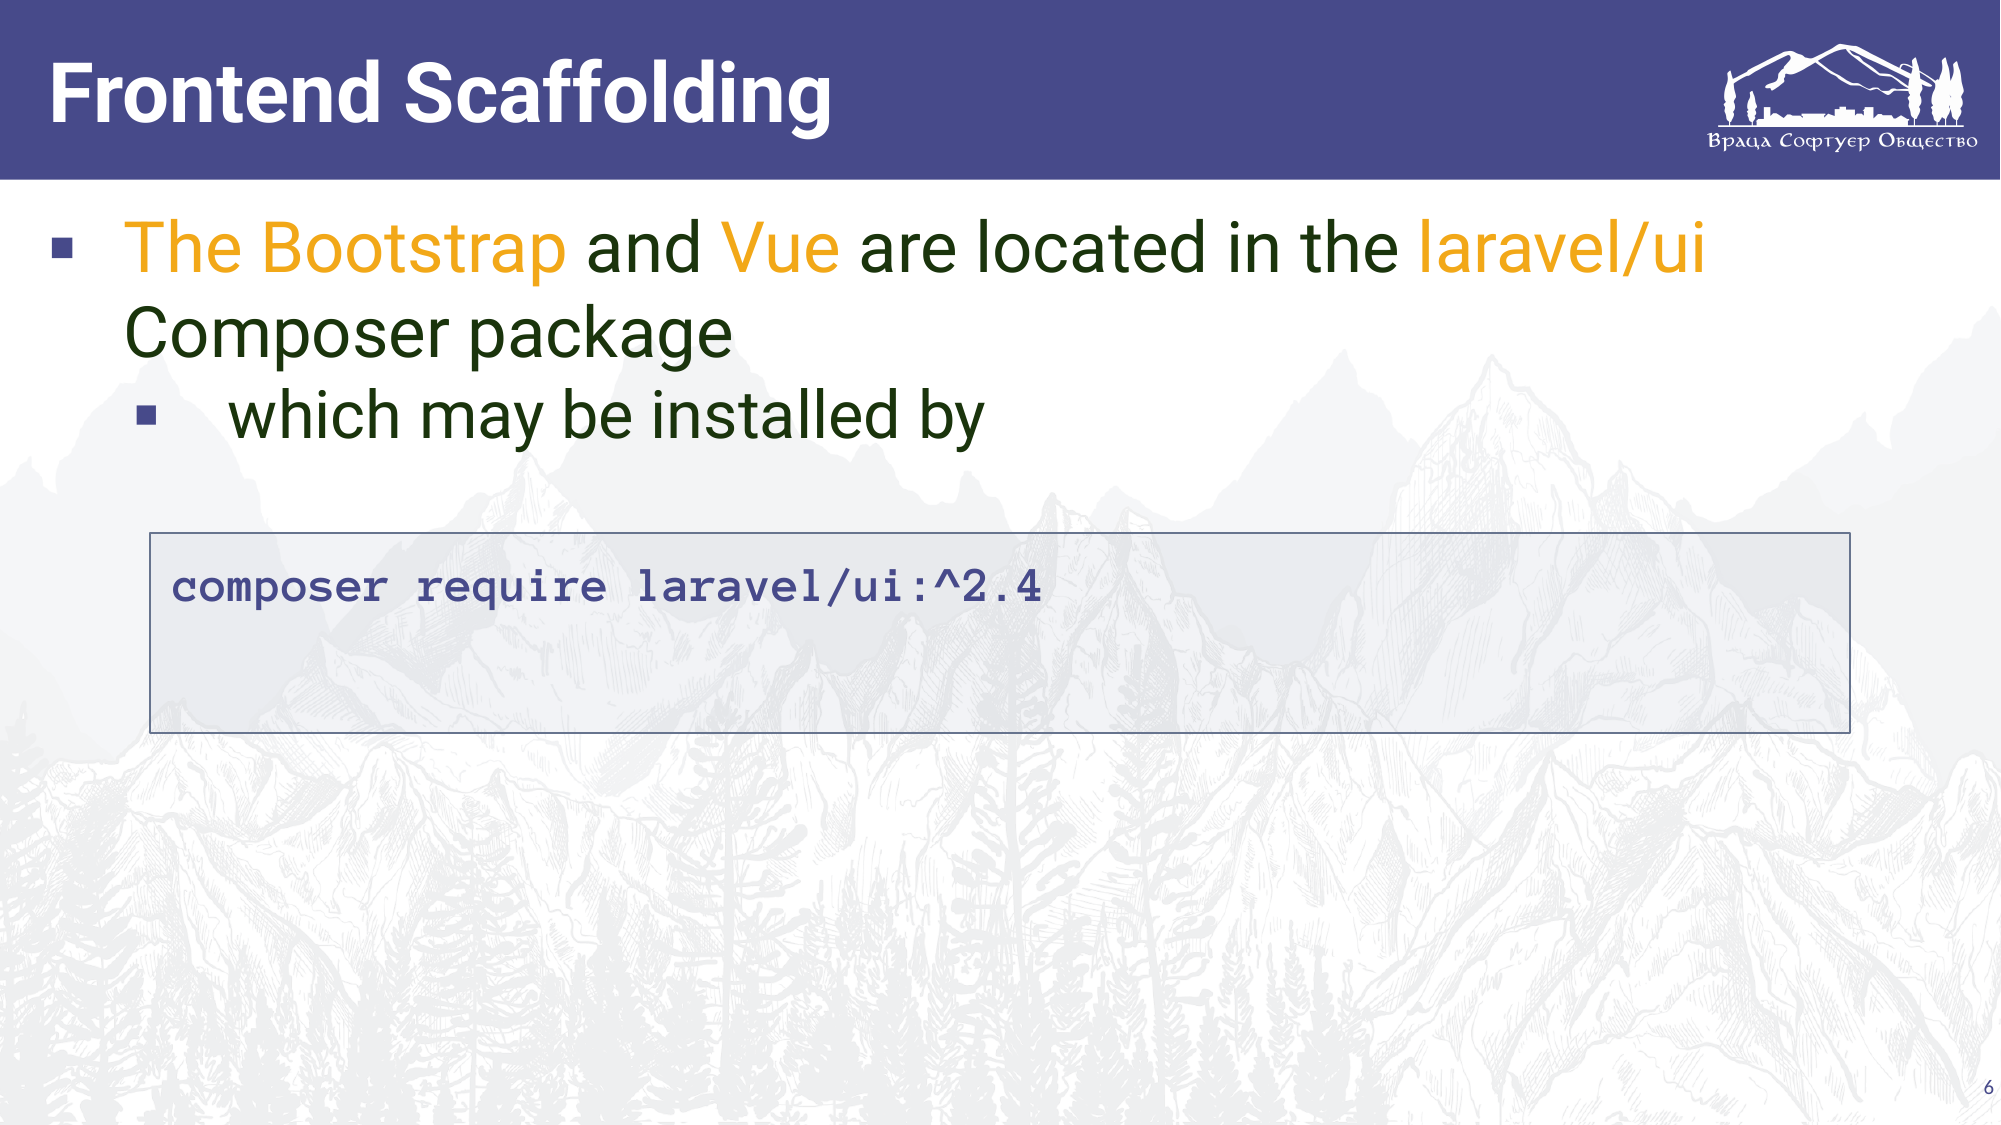

# Frontend Scaffolding
The Bootstrap and Vue are located in the laravel/ui Composer package
 which may be installed by

composer require laravel/ui:^2.4

6